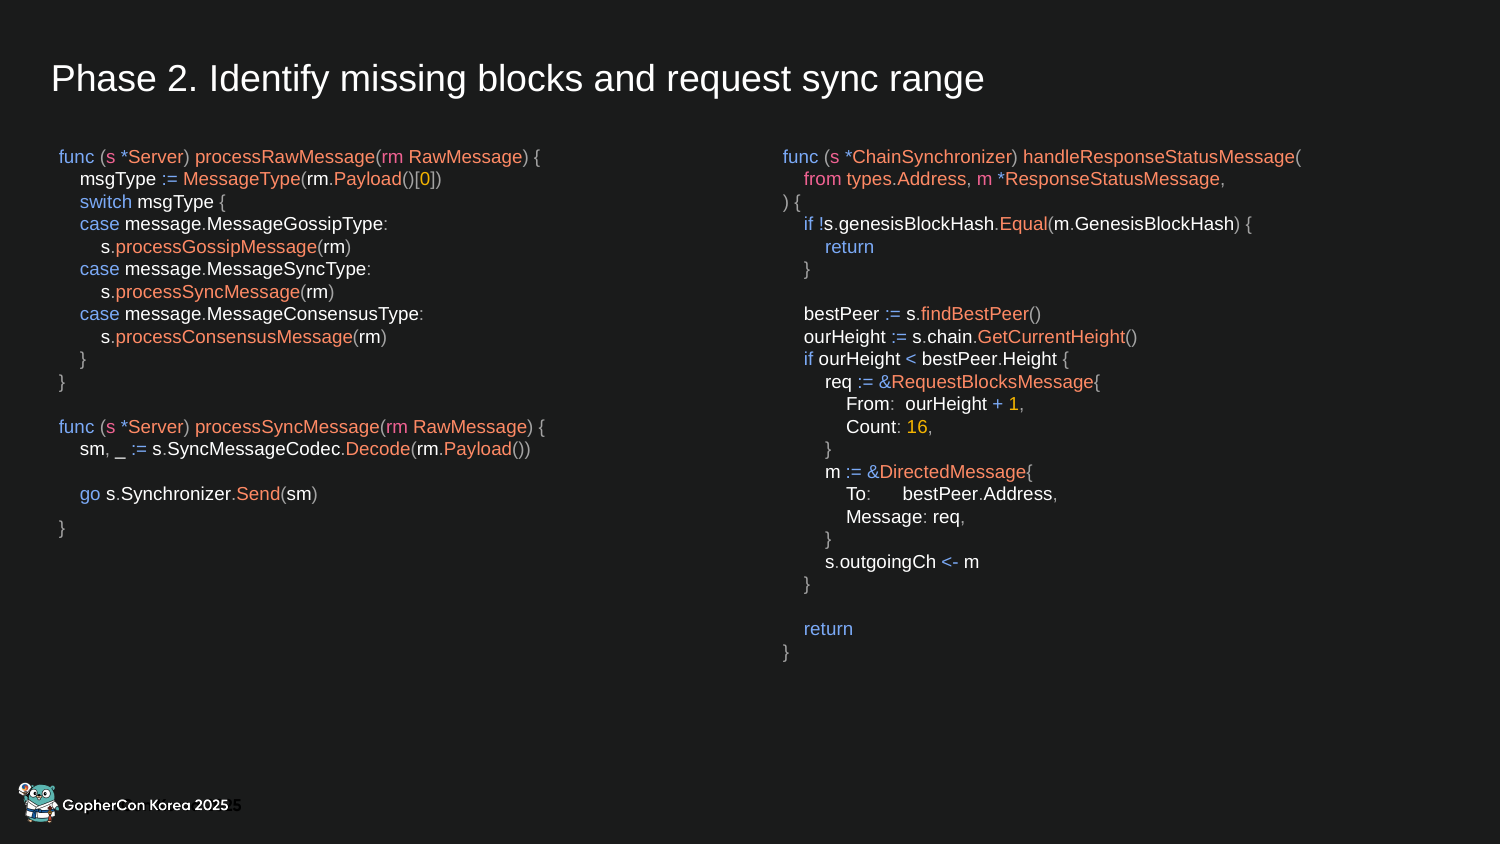

Phase 2. Identify missing blocks and request sync range
func (s *Server) processRawMessage(rm RawMessage) {
    msgType := MessageType(rm.Payload()[0])
    switch msgType {
    case message.MessageGossipType:
        s.processGossipMessage(rm)
    case message.MessageSyncType:
        s.processSyncMessage(rm)
    case message.MessageConsensusType:
        s.processConsensusMessage(rm)
    }
}

func (s *Server) processSyncMessage(rm RawMessage) {
    sm, _ := s.SyncMessageCodec.Decode(rm.Payload())

    go s.Synchronizer.Send(sm)
}

func (s *ChainSynchronizer) handleResponseStatusMessage(
    from types.Address, m *ResponseStatusMessage,
) {
    if !s.genesisBlockHash.Equal(m.GenesisBlockHash) {
        return
    }

    bestPeer := s.findBestPeer()
    ourHeight := s.chain.GetCurrentHeight()
    if ourHeight < bestPeer.Height {
        req := &RequestBlocksMessage{
            From:  ourHeight + 1,
            Count: 16,
        }
        m := &DirectedMessage{
            To:      bestPeer.Address,
            Message: req,
        }
        s.outgoingCh <- m
    }

    return
}